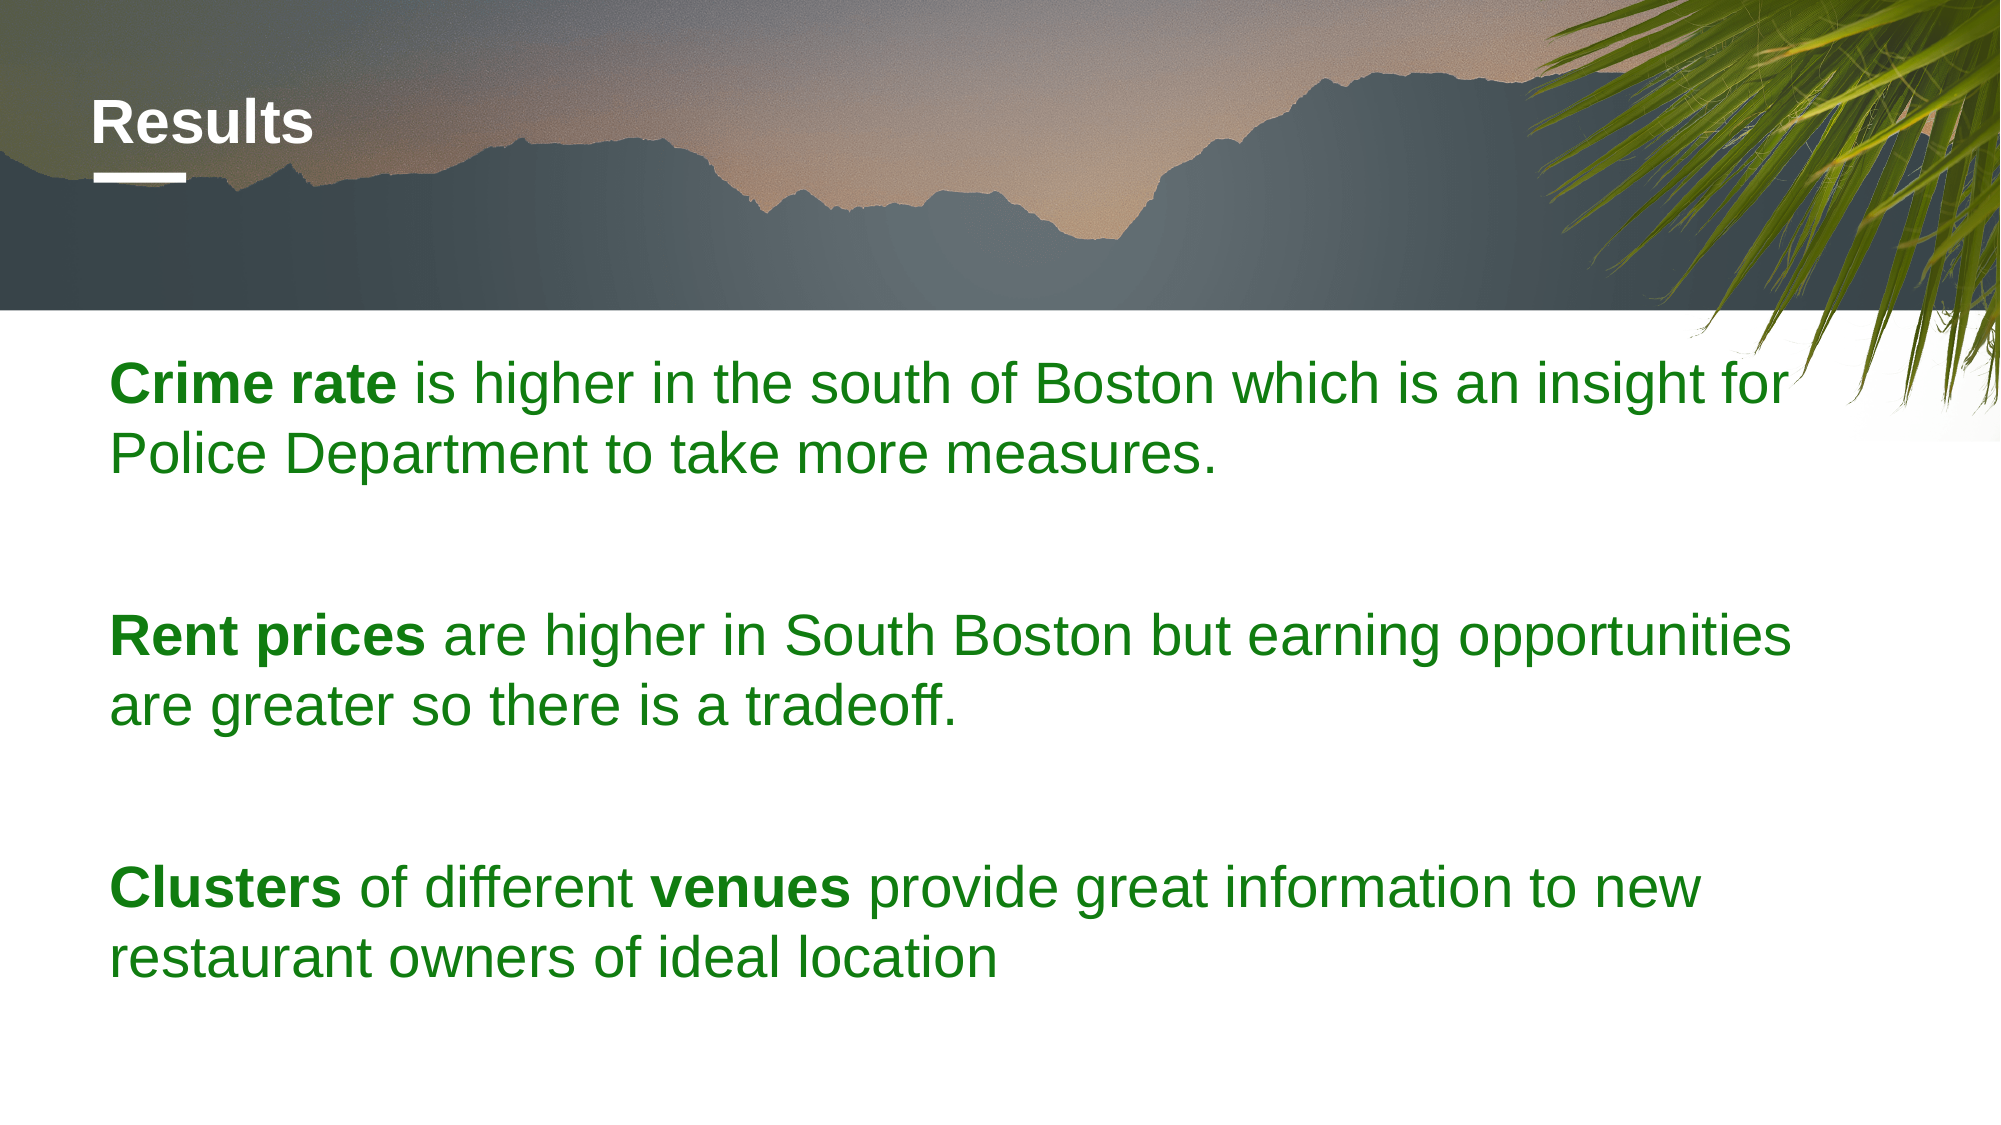

# Results
Crime rate is higher in the south of Boston which is an insight for Police Department to take more measures.

Rent prices are higher in South Boston but earning opportunities are greater so there is a tradeoff.

Clusters of different venues provide great information to new restaurant owners of ideal location